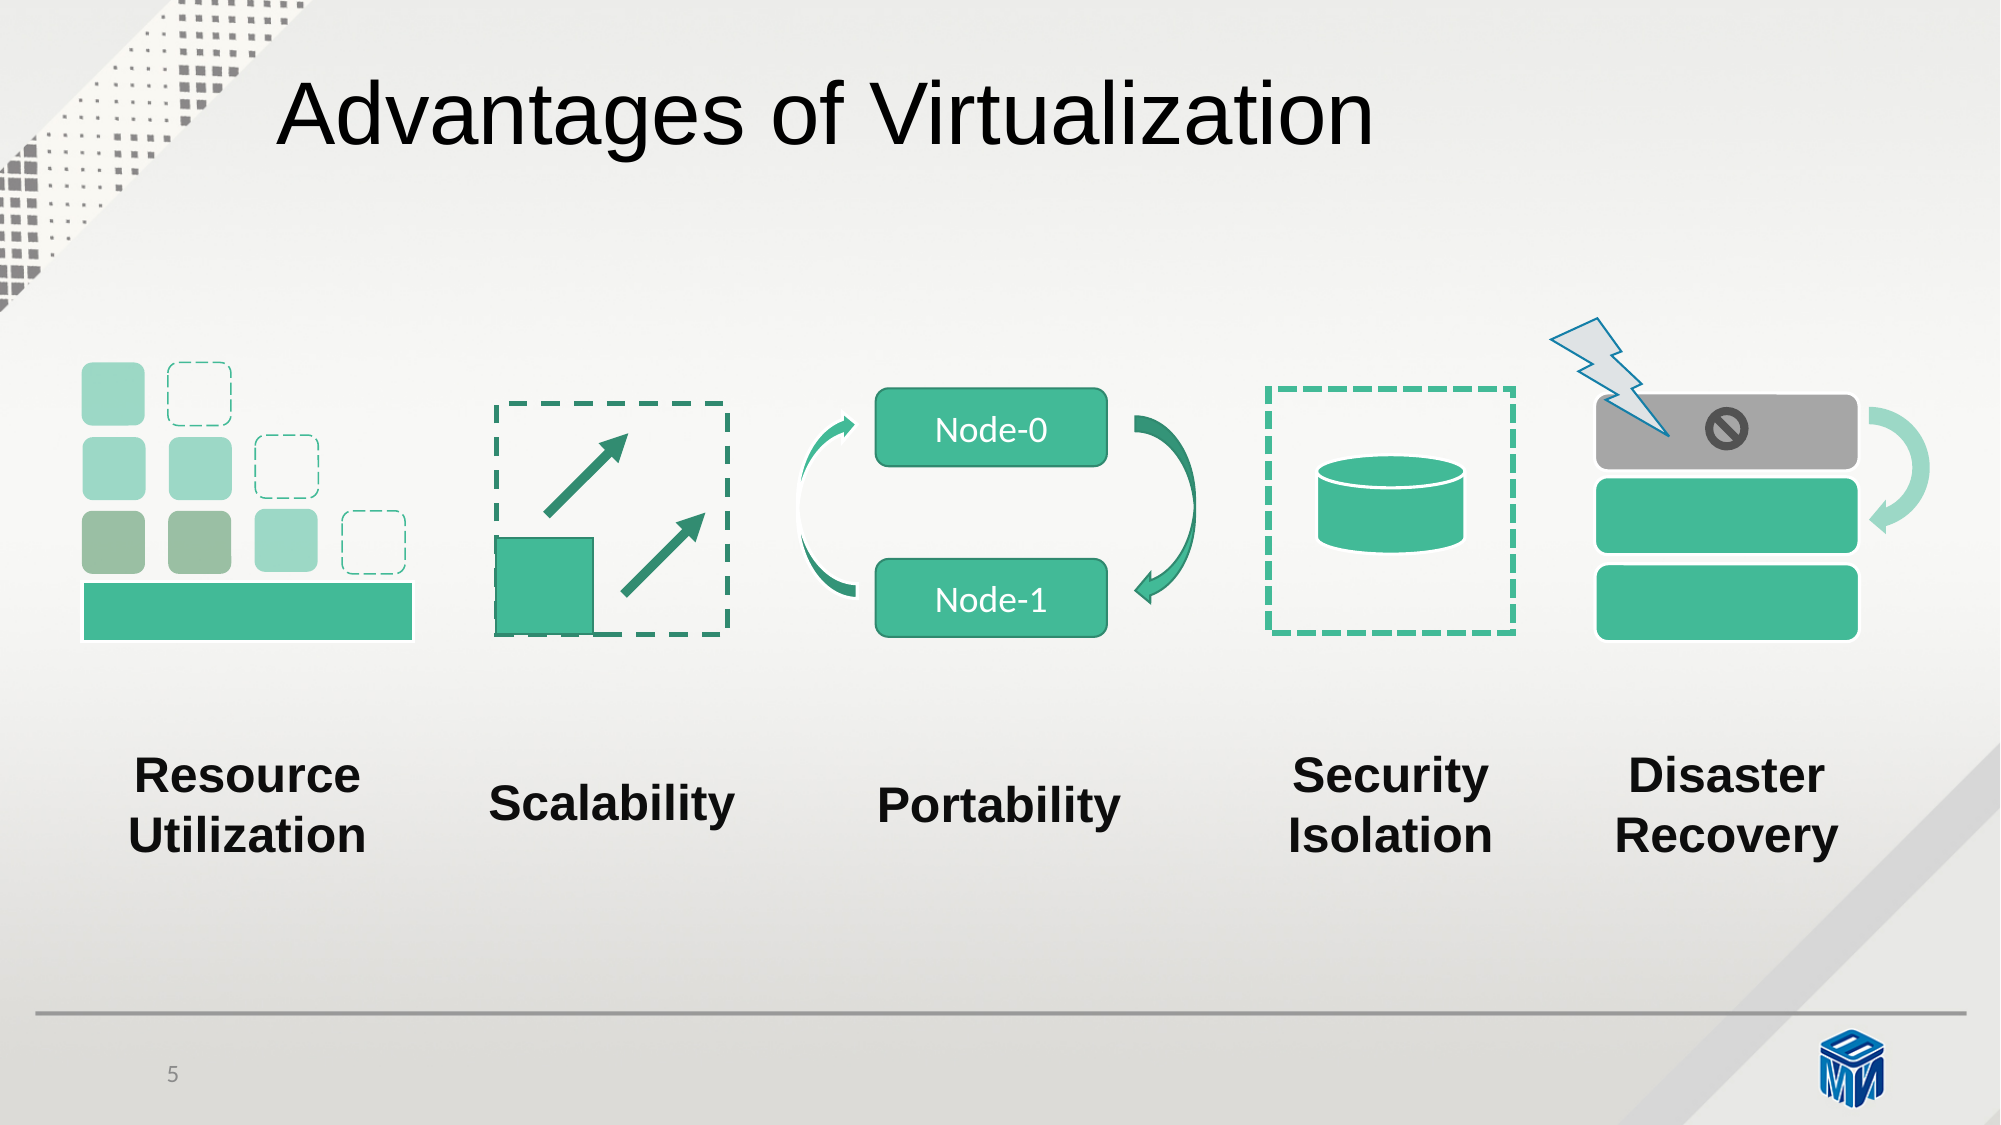

# Advantages of Virtualization

Node-0

Node-1

Disaster Recovery
Security Isolation
Resource Utilization
Scalability
Portability
5